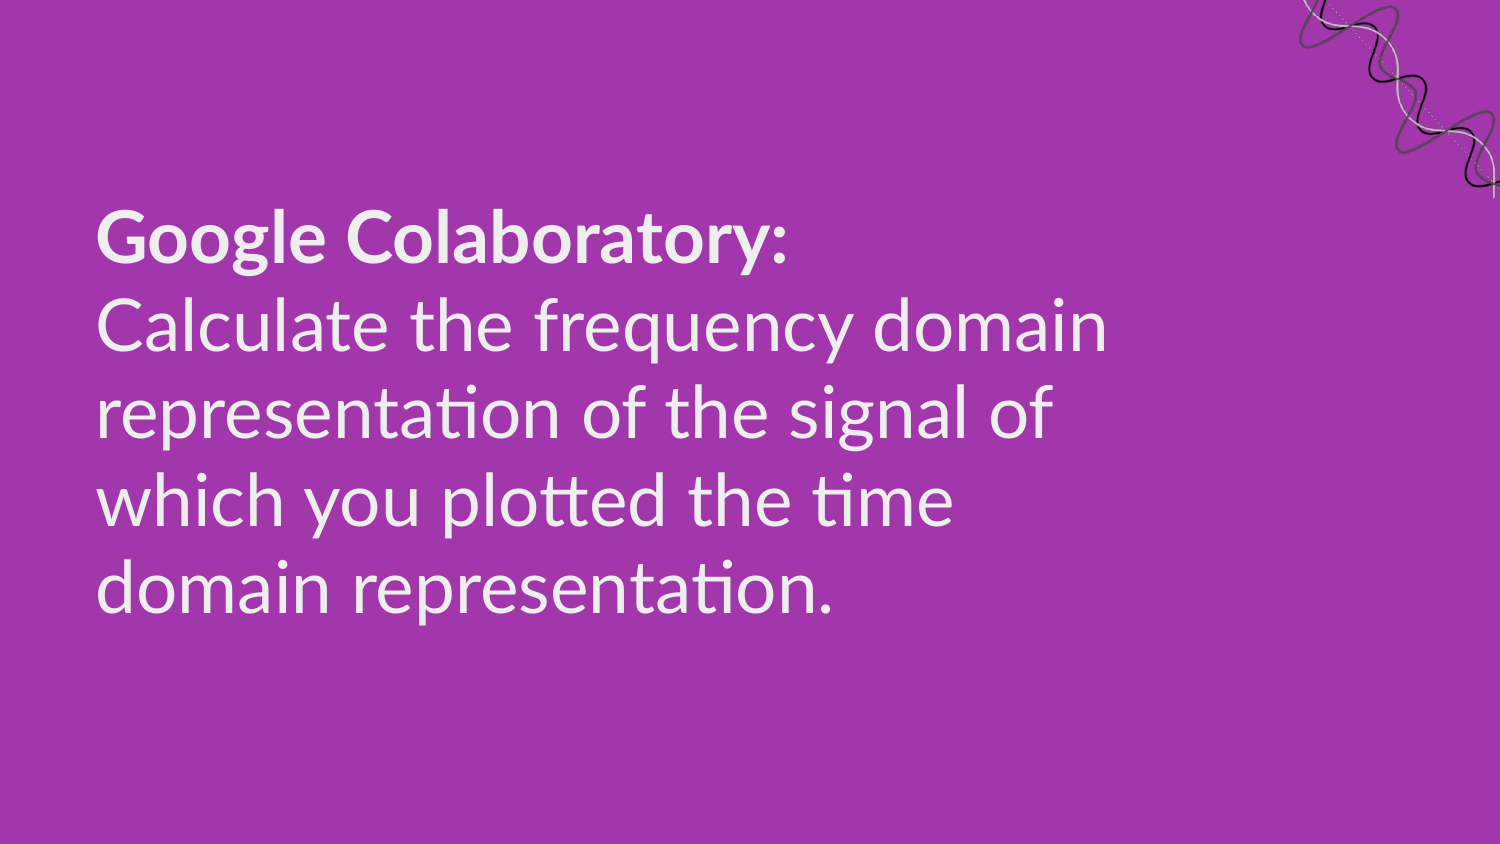

# Google Colaboratory:
Calculate the frequency domain representation of the signal of which you plotted the time domain representation.